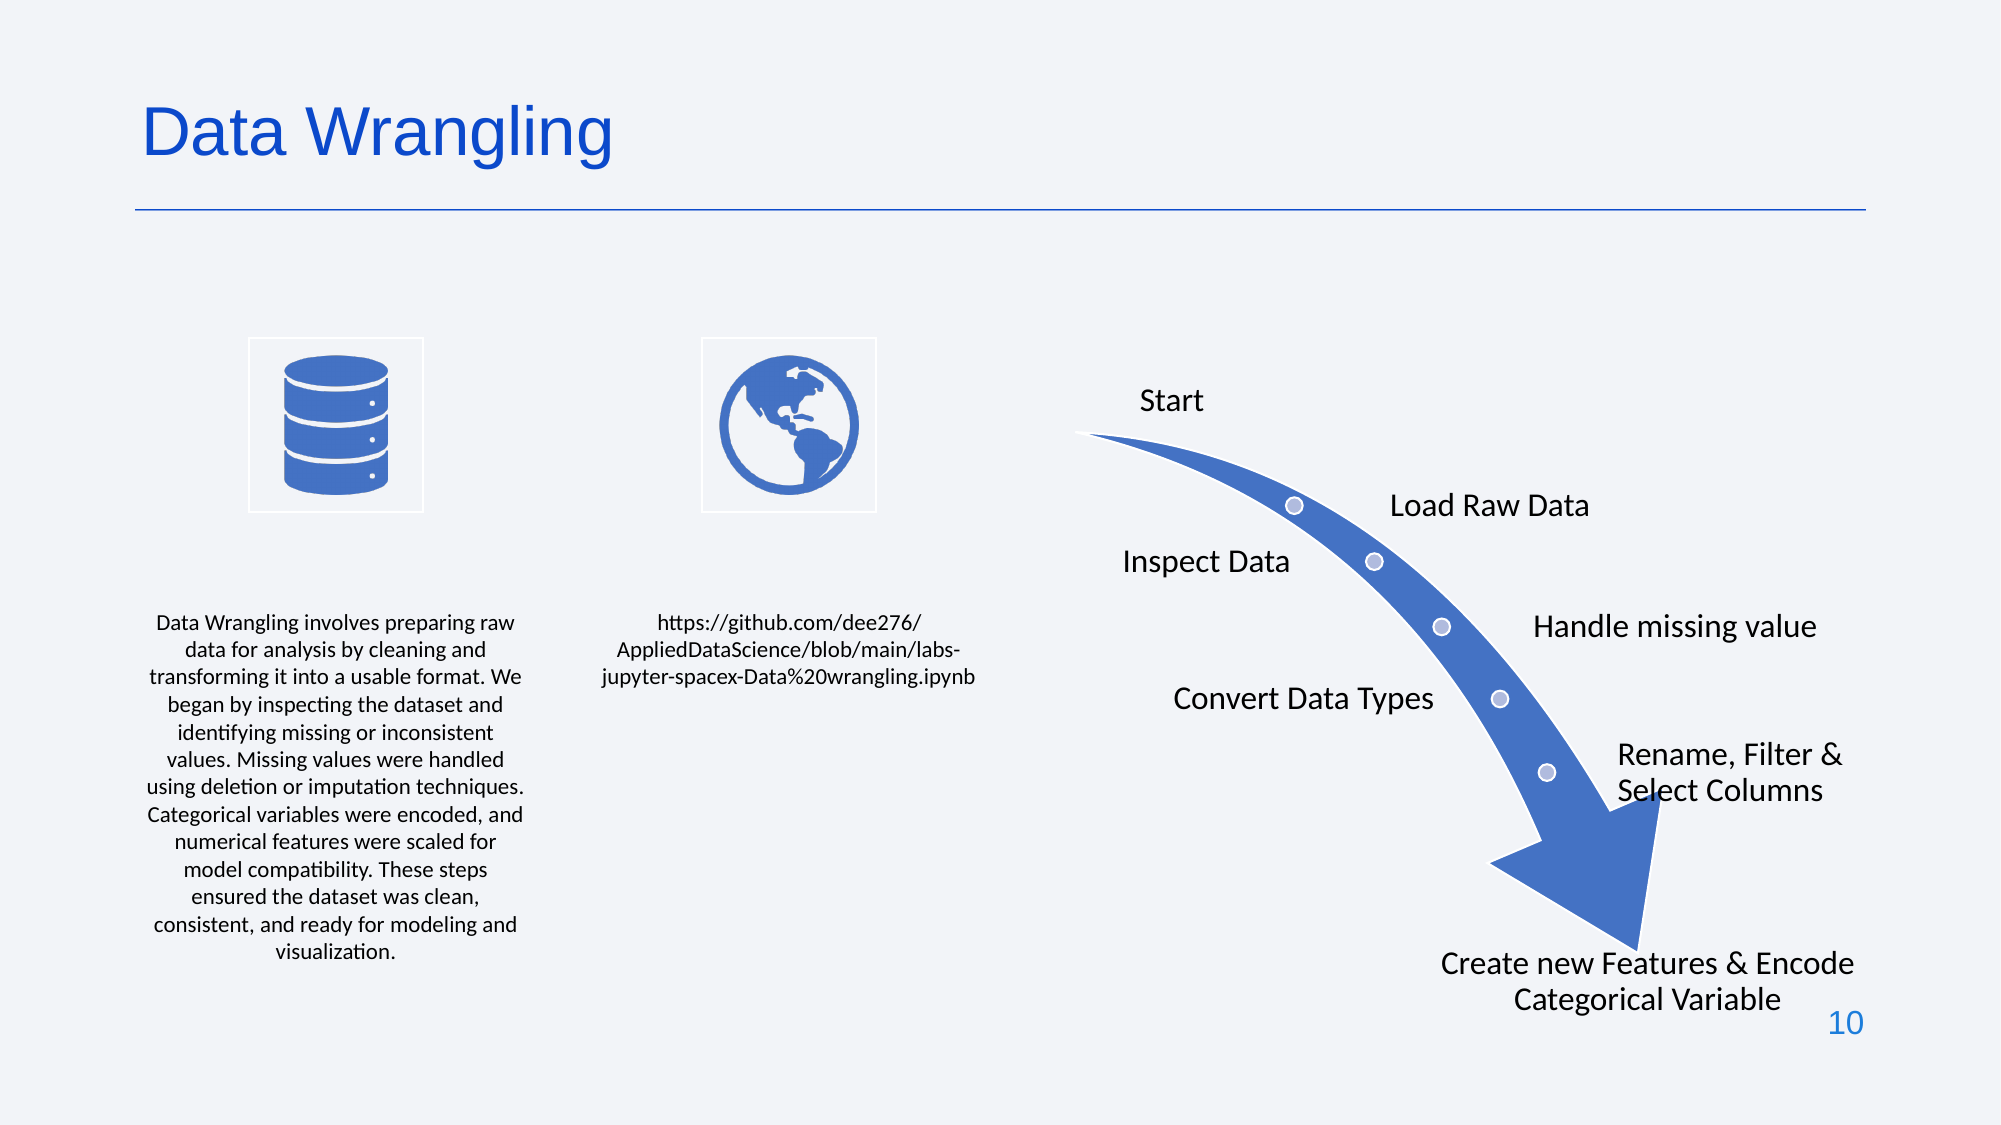

Data Wrangling
Data Wrangling involves preparing raw data for analysis by cleaning and transforming it into a usable format. We began by inspecting the dataset and identifying missing or inconsistent values. Missing values were handled using deletion or imputation techniques. Categorical variables were encoded, and numerical features were scaled for model compatibility. These steps ensured the dataset was clean, consistent, and ready for modeling and visualization.
https://github.com/dee276/AppliedDataScience/blob/main/labs-jupyter-spacex-Data%20wrangling.ipynb
Start
Load Raw Data
Inspect Data
Handle missing value
Convert Data Types
Rename, Filter & Select Columns
Create new Features & Encode Categorical Variable
10